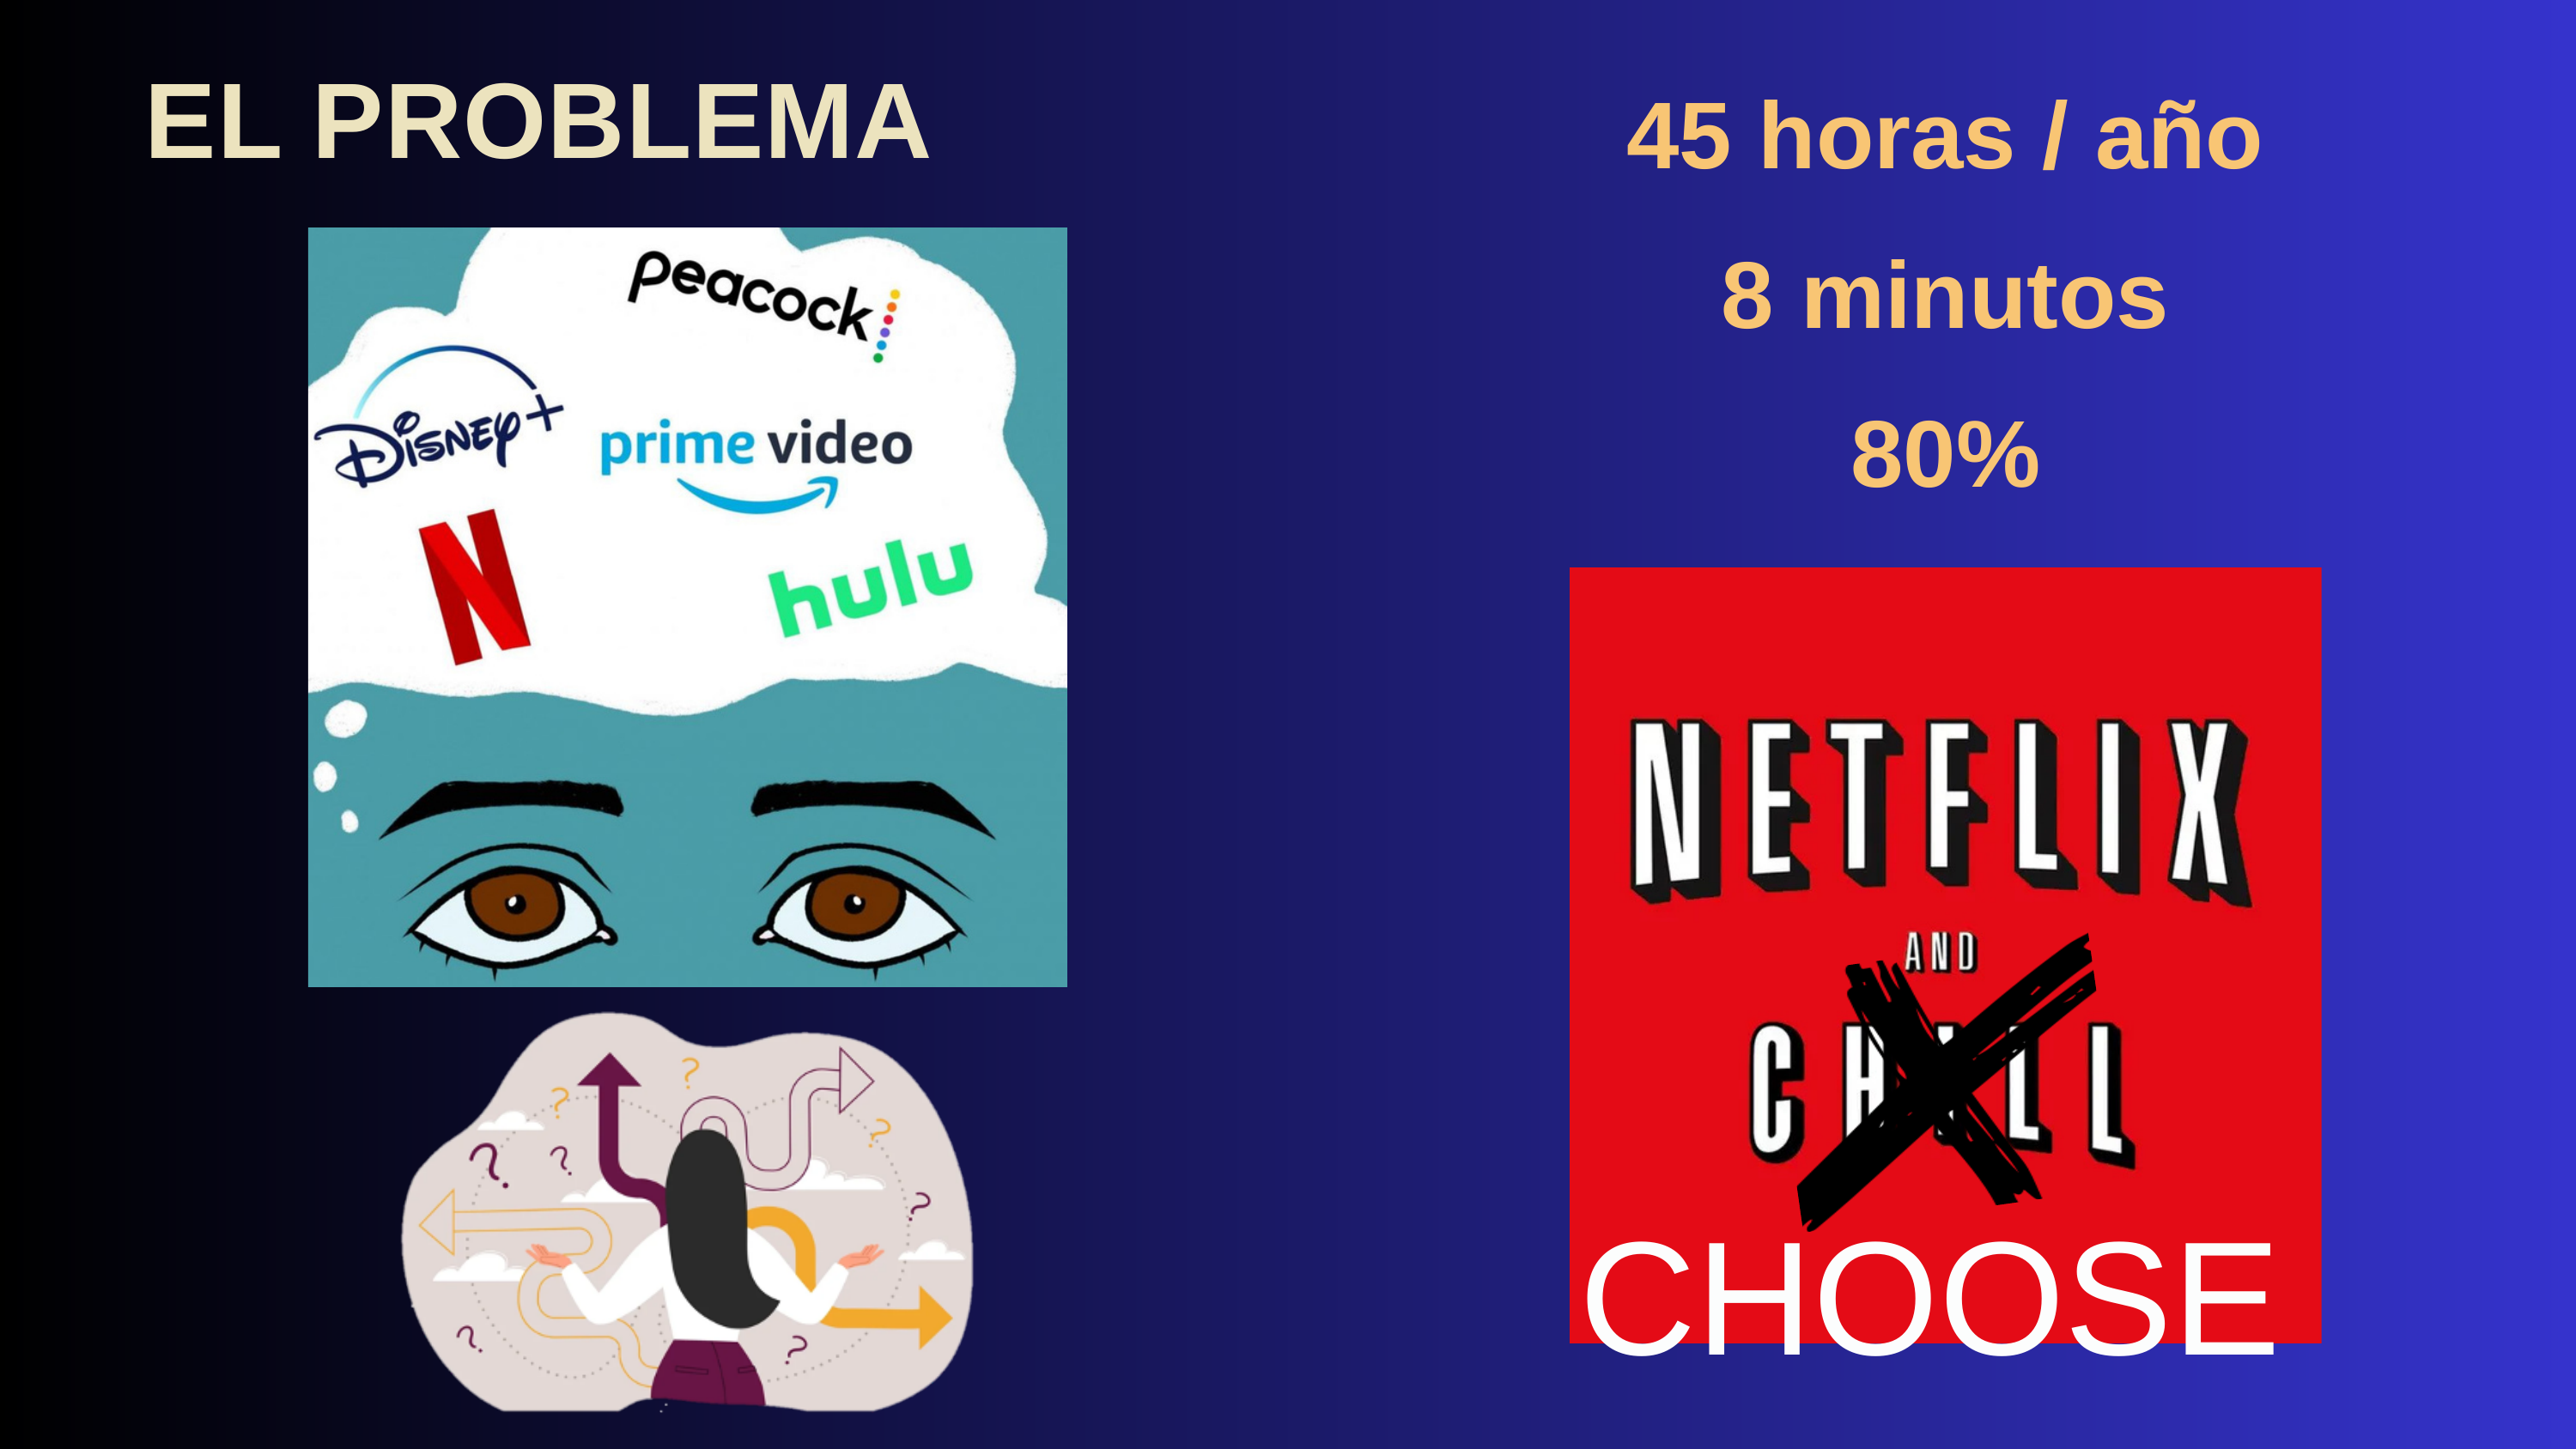

EL PROBLEMA
45 horas / año
8 minutos
80%

CHOOSE